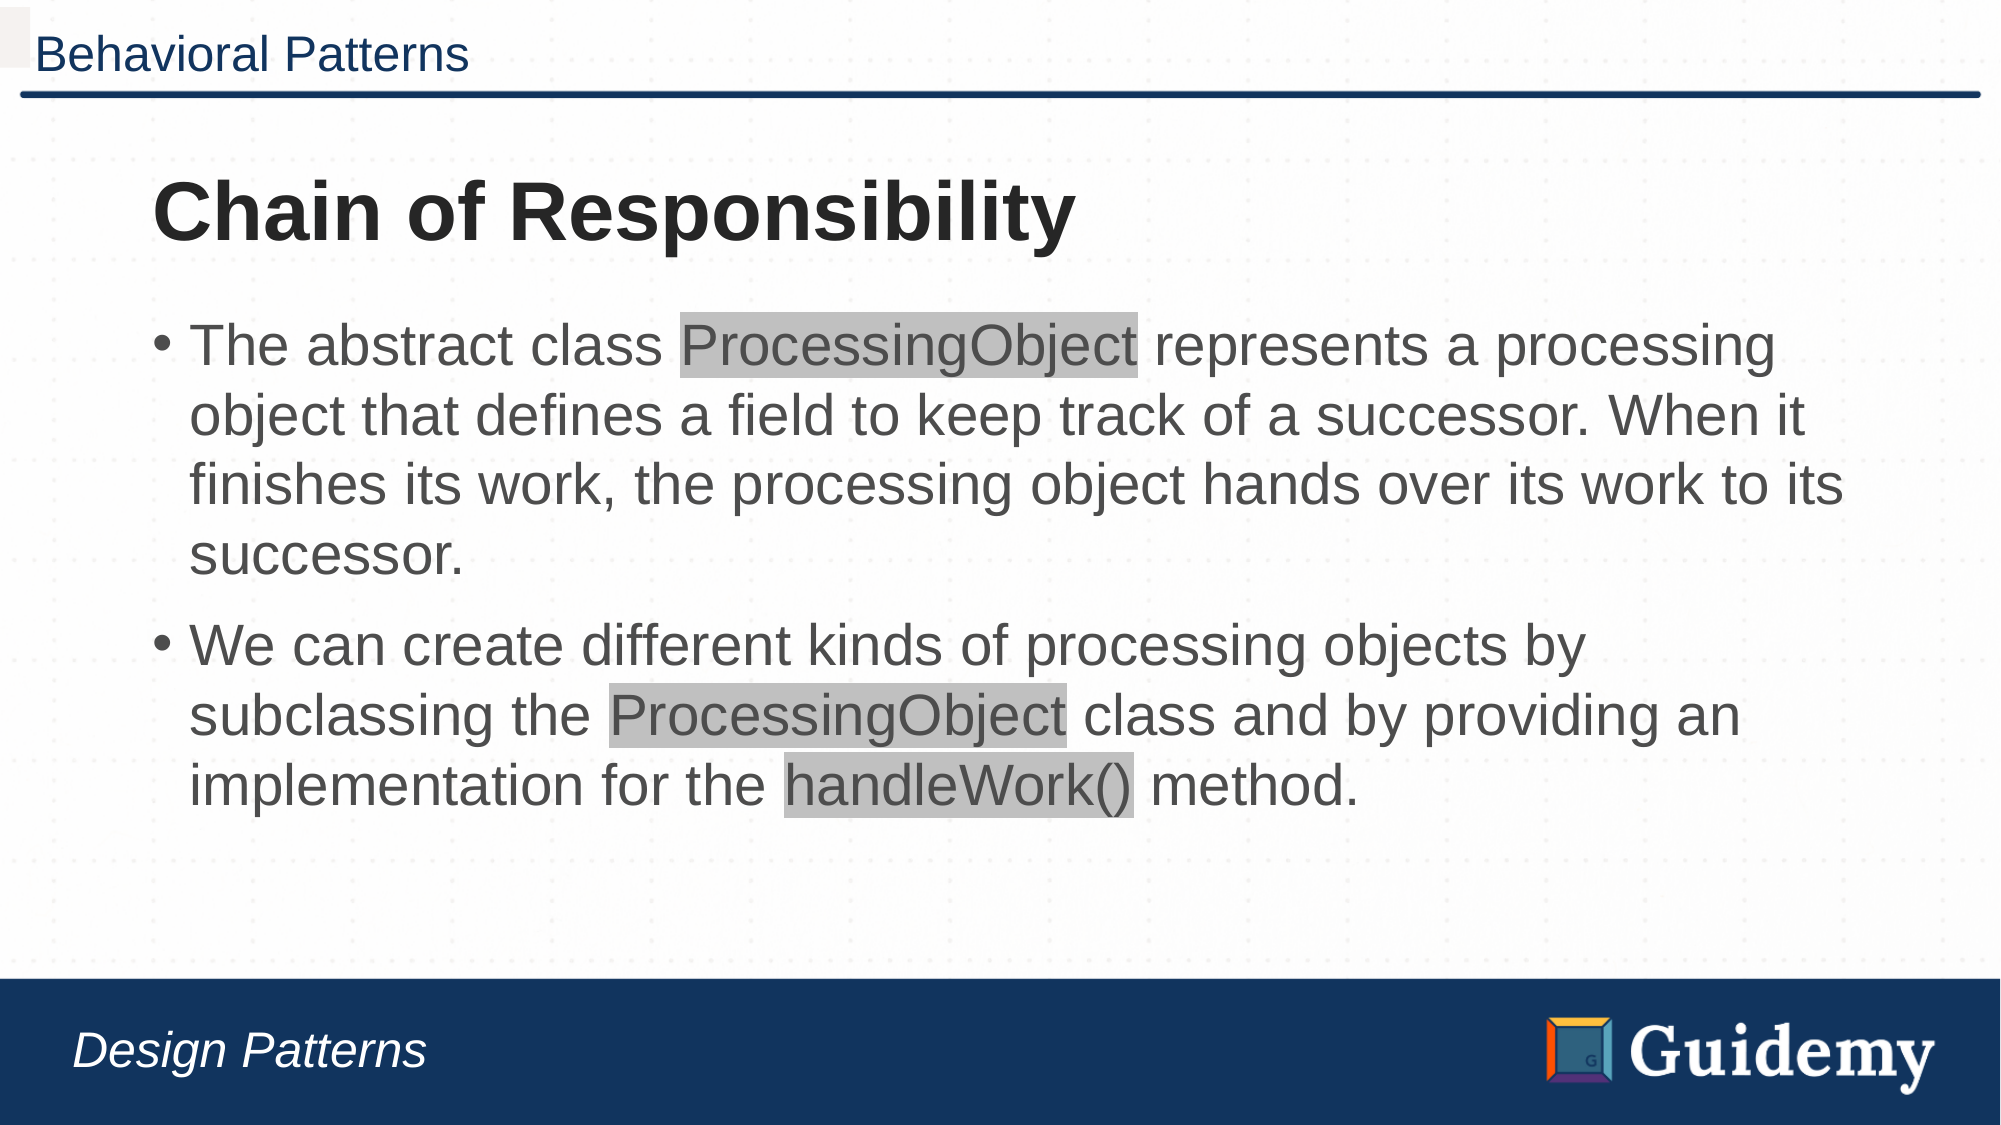

# Behavioral Patterns
Chain of Responsibility
The abstract class ProcessingObject represents a processing object that defines a field to keep track of a successor. When it finishes its work, the processing object hands over its work to its successor.
We can create different kinds of processing objects by subclassing the ProcessingObject class and by providing an implementation for the handleWork() method.
Design Patterns